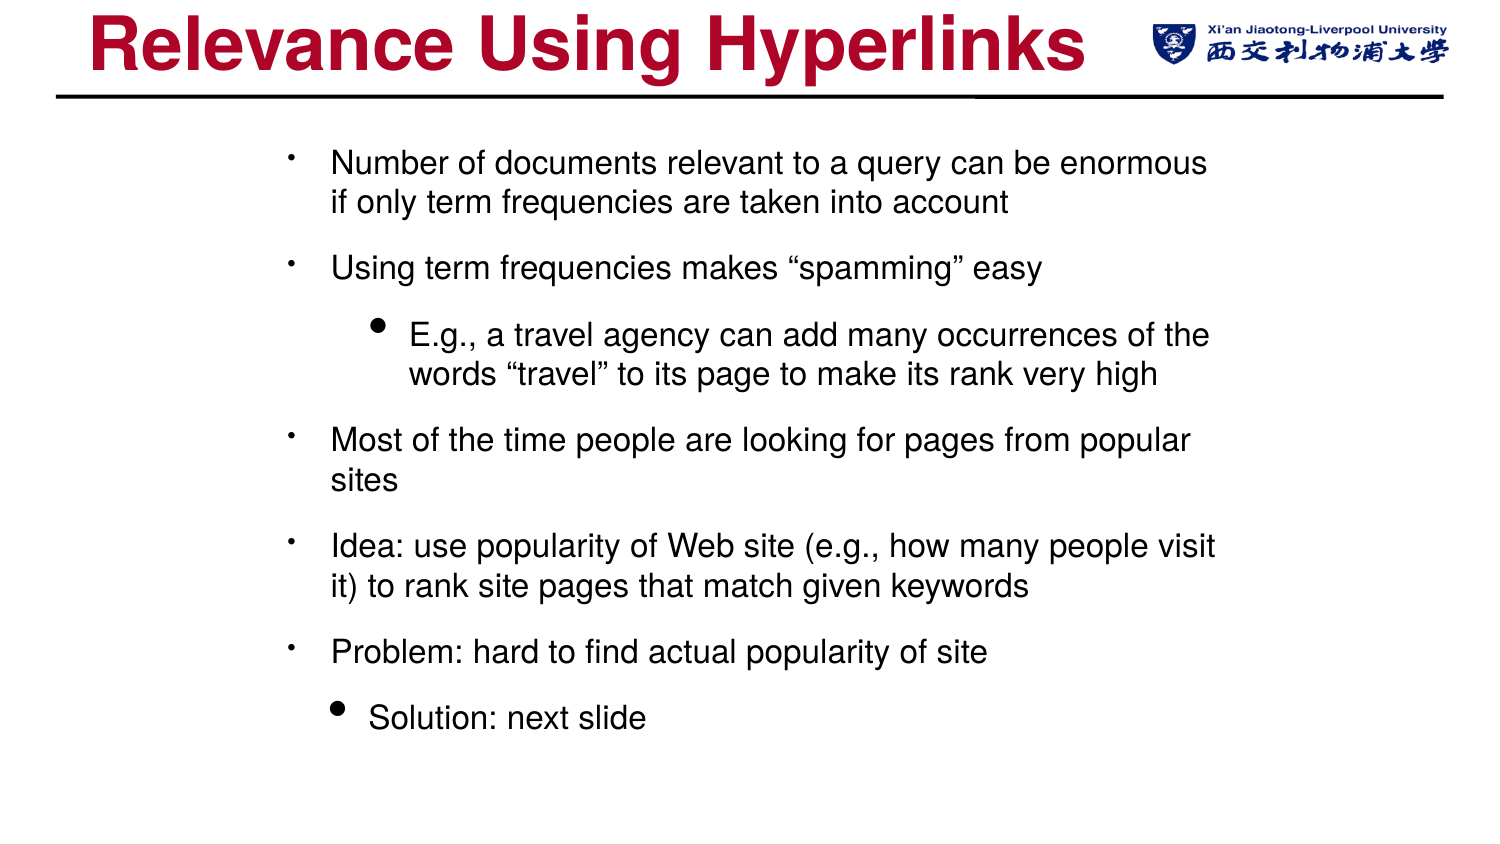

# Relevance Using Hyperlinks
Number of documents relevant to a query can be enormous if only term frequencies are taken into account
Using term frequencies makes “spamming” easy
E.g., a travel agency can add many occurrences of the words “travel” to its page to make its rank very high
Most of the time people are looking for pages from popular sites
Idea: use popularity of Web site (e.g., how many people visit it) to rank site pages that match given keywords
Problem: hard to find actual popularity of site
Solution: next slide